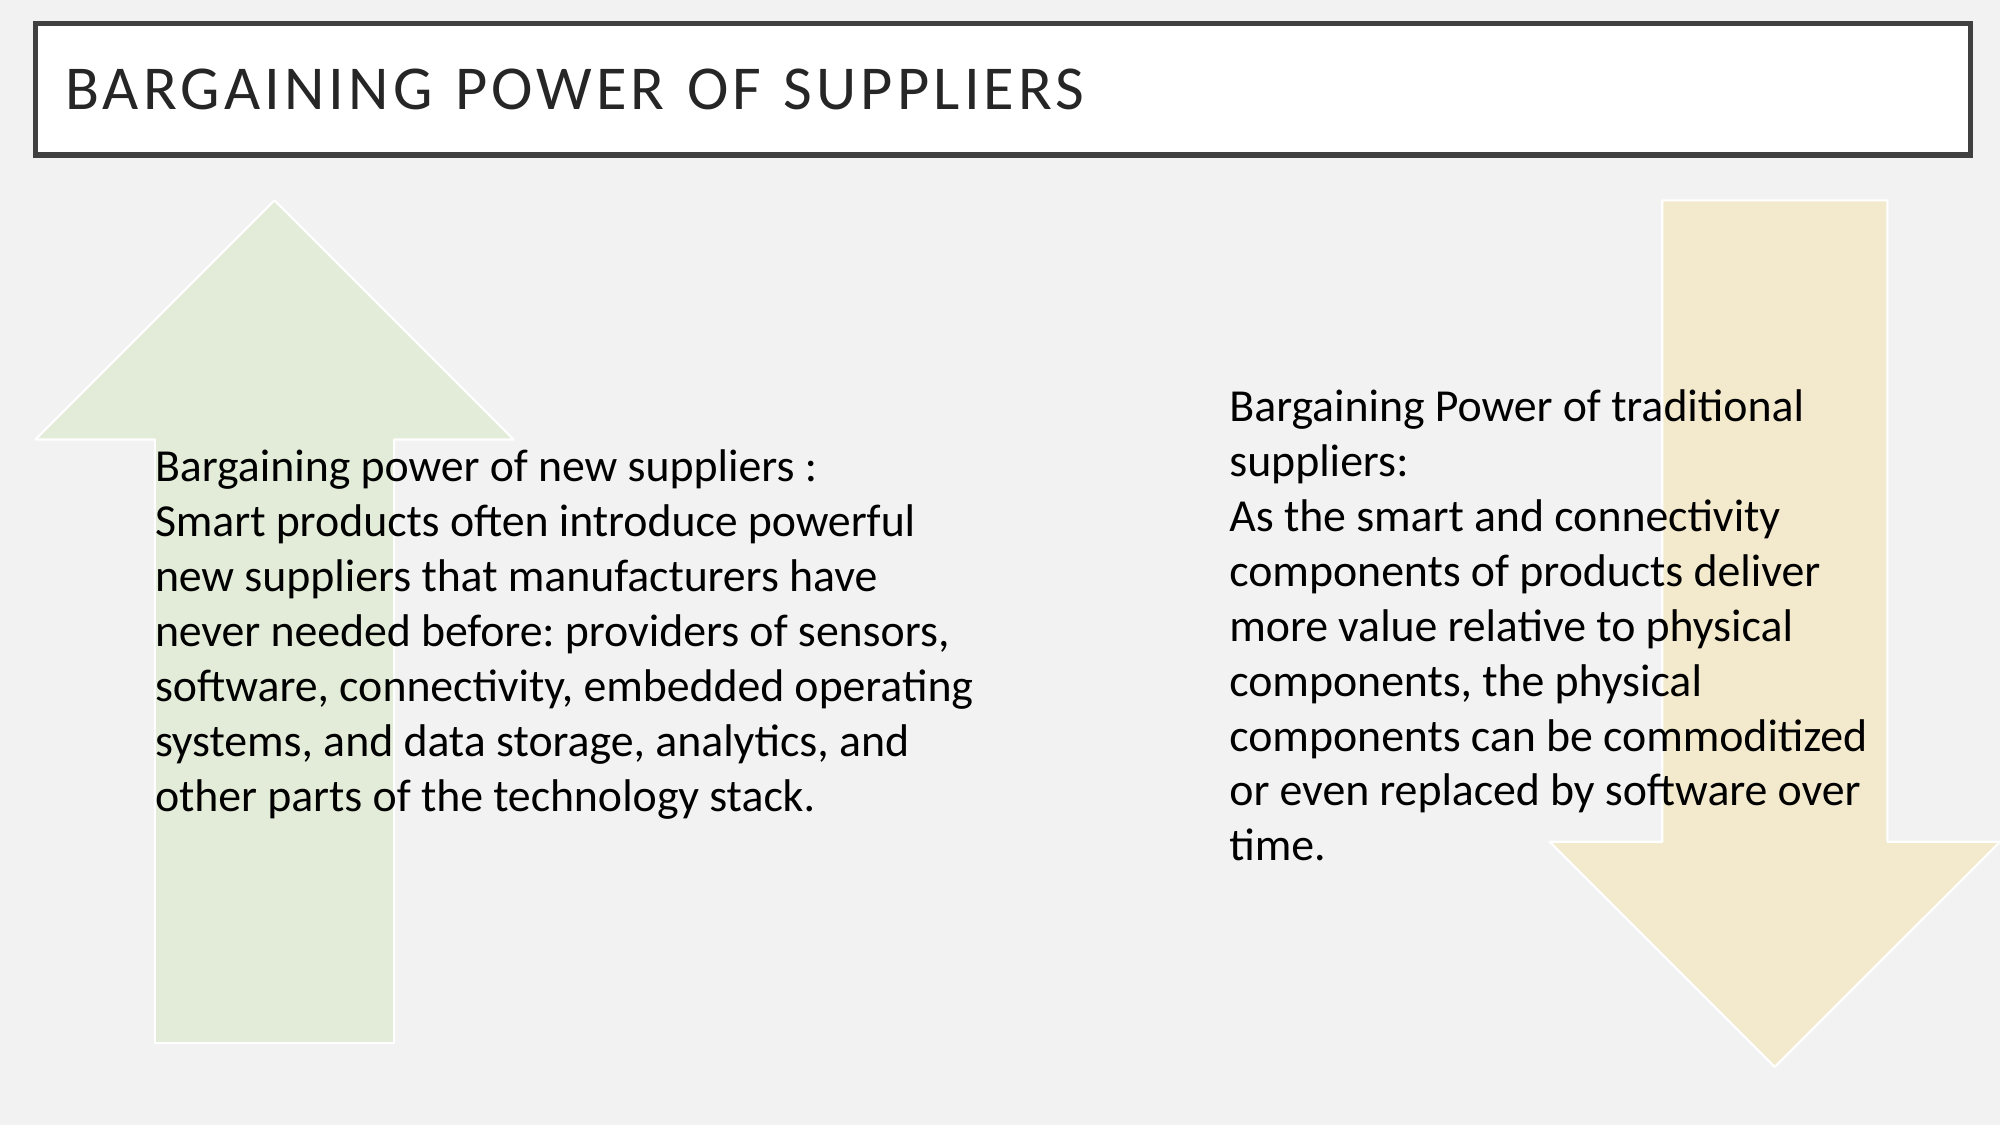

# Bargaining power of suppliers

Bargaining Power of traditional suppliers:
As the smart and connectivity components of products deliver more value relative to physical components, the physical components can be commoditized or even replaced by software over time.
Bargaining power of new suppliers :
Smart products often introduce powerful new suppliers that manufacturers have never needed before: providers of sensors, software, connectivity, embedded operating systems, and data storage, analytics, and other parts of the technology stack.